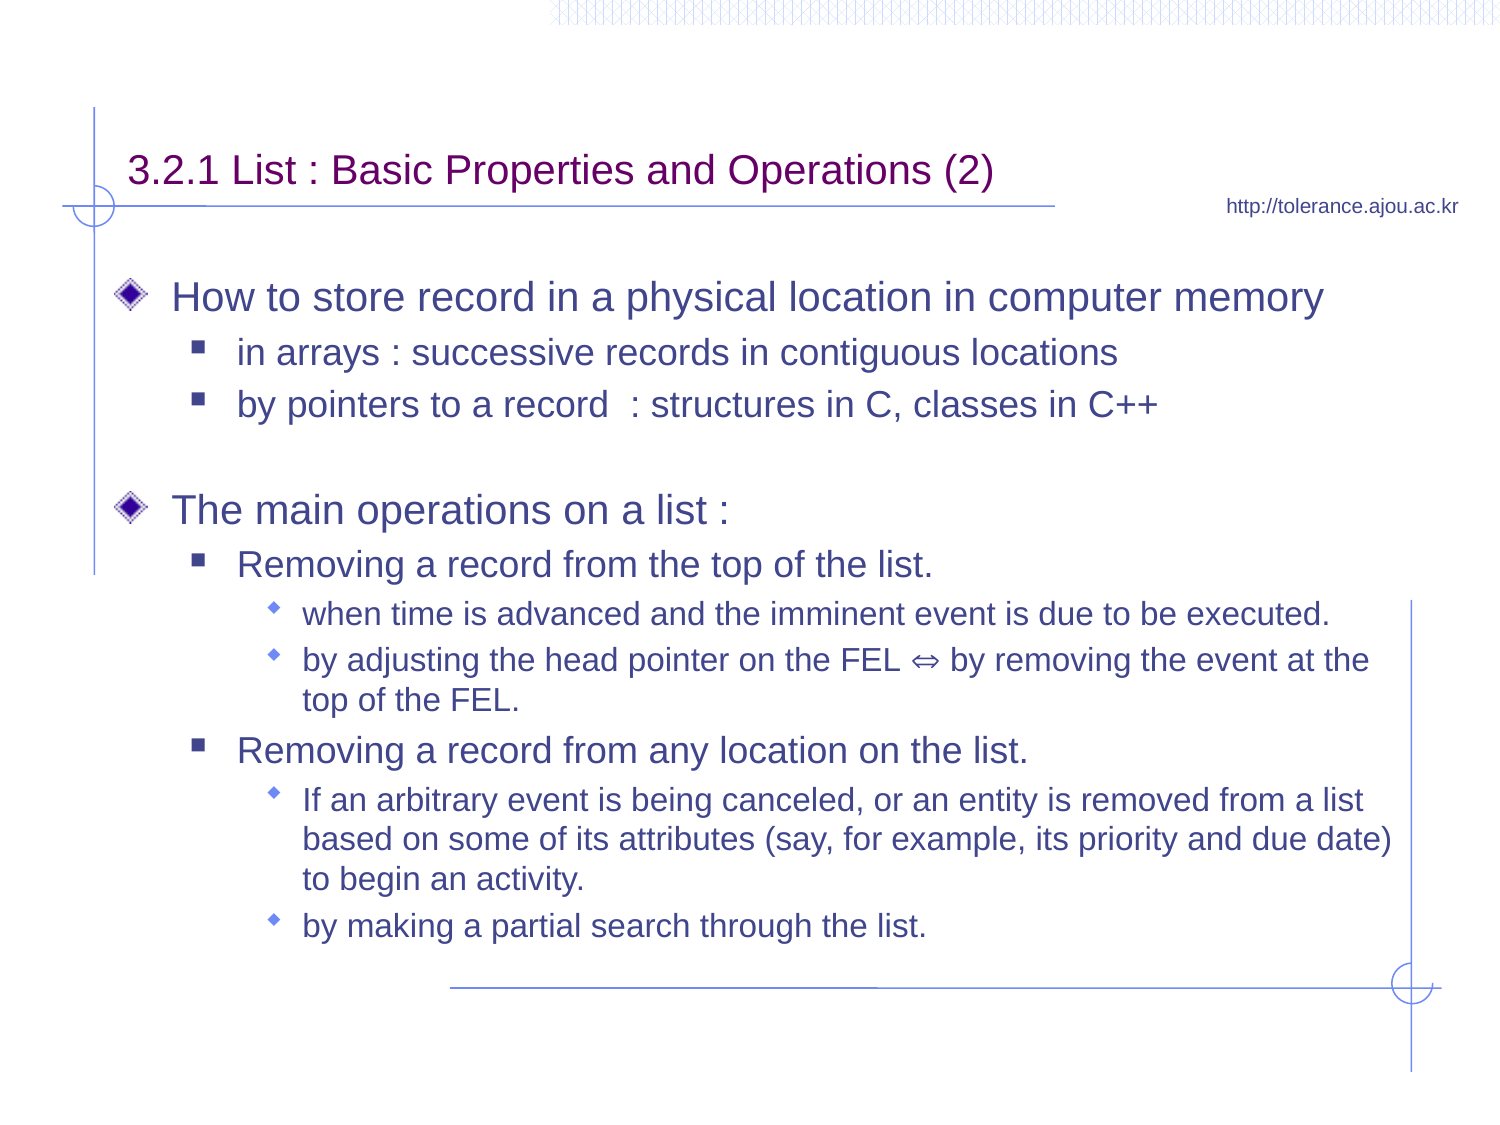

3.2.1 List : Basic Properties and Operations (2)
How to store record in a physical location in computer memory
in arrays : successive records in contiguous locations
by pointers to a record  : structures in C, classes in C++

The main operations on a list :
Removing a record from the top of the list.
when time is advanced and the imminent event is due to be executed.
by adjusting the head pointer on the FEL ⇔ by removing the event at the top of the FEL.
Removing a record from any location on the list.
If an arbitrary event is being canceled, or an entity is removed from a list based on some of its attributes (say, for example, its priority and due date) to begin an activity.
by making a partial search through the list.